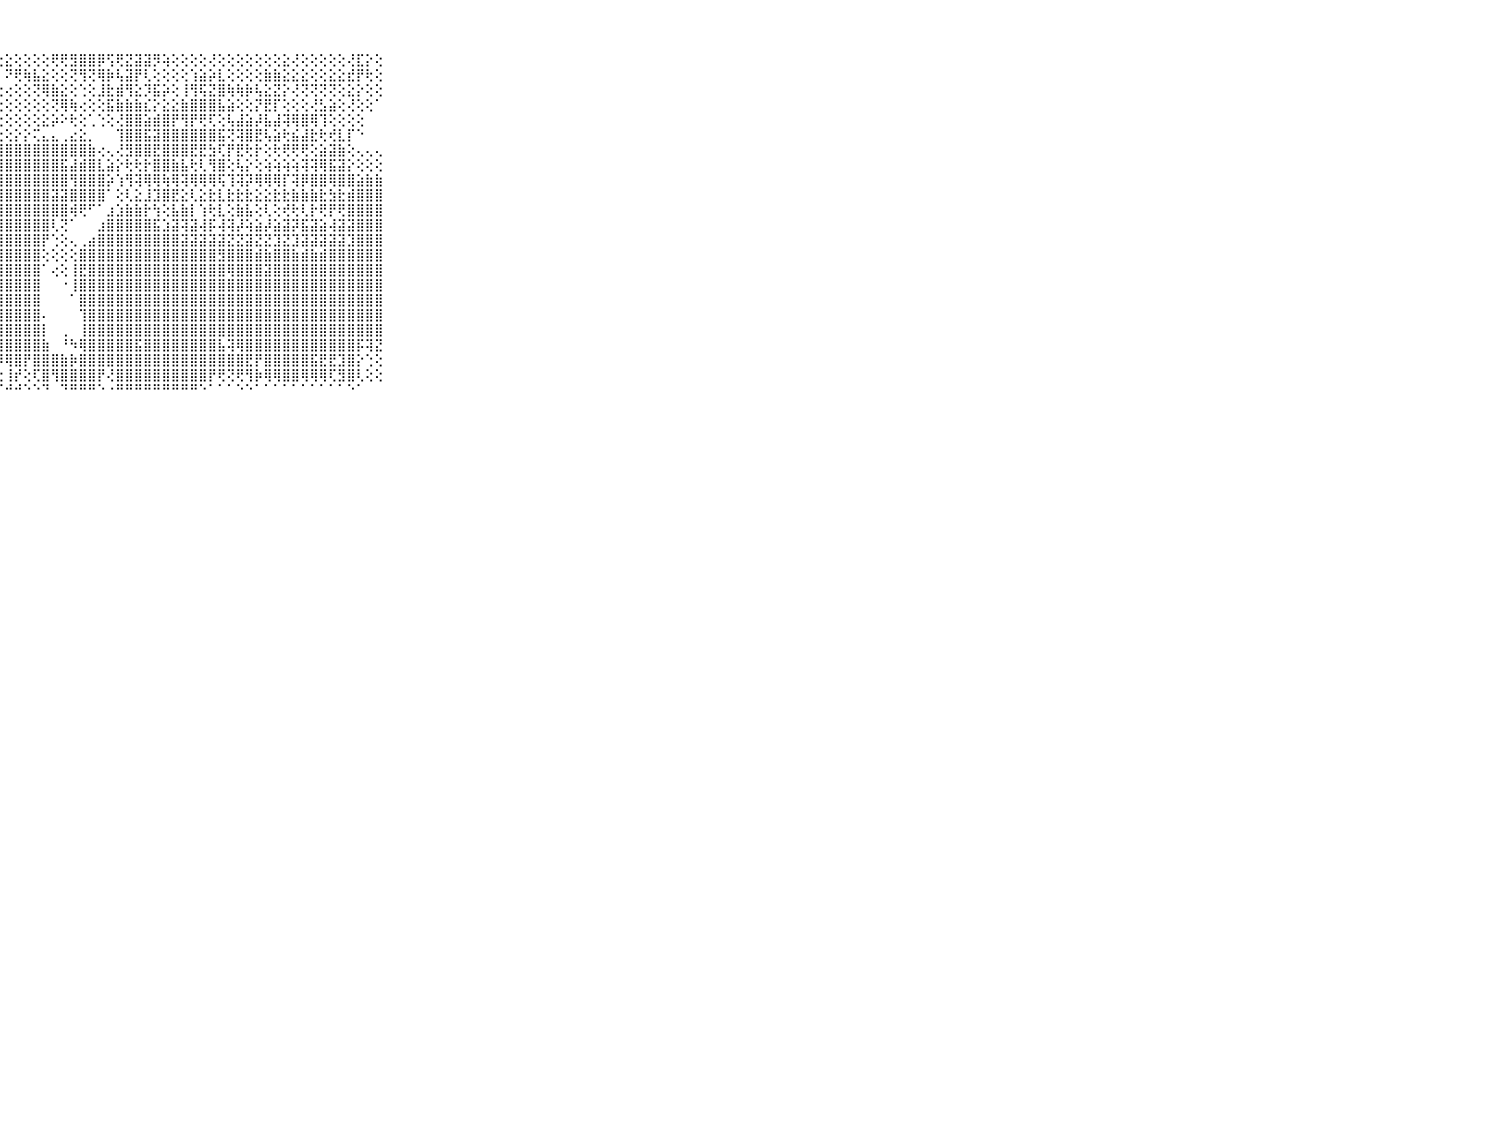

⠀⠀⠀⠀⠀⠀⠀⠀⠀⠀⠀⢕⢕⣵⣿⡿⢟⢝⠕⠕⠑⠑⠑⠑⠗⠵⢵⣕⣕⢕⢕⢕⢕⢟⢟⣻⣿⣿⡿⢫⢟⣝⣽⣽⡻⢵⢕⢕⢕⢕⢜⢕⢕⢕⢕⢕⢕⢕⣕⢜⢕⢕⢕⢕⢕⢜⣏⡕⢕⠀⠀⠀⠀⠀⠀⠀⠀⠀⠀⠀⠀
⠀⠀⠀⠀⠀⠀⠀⠀⠀⠀⠀⣼⣿⢟⠕⠜⠛⠛⢟⢟⢟⢻⢷⢷⠷⢔⠀⠁⠝⢟⢷⣧⣕⢕⢕⢝⢻⢝⢿⡷⢧⣽⡟⢇⢕⢕⢕⢕⢱⣵⡵⣇⢕⢕⢕⢕⣷⣷⣕⣕⣕⢕⢕⣕⣕⣞⡟⢗⢕⠀⠀⠀⠀⠀⠀⠀⠀⠀⠀⠀⠀
⠀⠀⠀⠀⠀⠀⠀⠀⠀⠀⠀⡿⢇⢕⢕⢕⢕⢕⢅⢅⢅⢅⢁⢕⢕⢔⢑⢕⢔⢕⢕⢝⢿⣷⣕⢕⢑⢕⣸⣗⣾⢻⣕⡹⣯⡵⢕⢸⢻⢯⣝⣿⢷⢷⡷⢧⣕⣝⡕⢜⢝⢝⢝⢝⢕⣕⡕⢕⢕⠀⠀⠀⠀⠀⠀⠀⠀⠀⠀⠀⠀
⠀⠀⠀⠀⠀⠀⠀⠀⠀⠀⠀⢕⢕⢕⢕⢕⢕⢕⢕⢕⢕⢕⢕⢕⢕⢕⢕⢕⢕⢕⢕⢕⢕⢝⢿⢷⢔⢕⢕⣯⣷⣷⣷⣎⡕⣕⣕⣷⣿⣿⣿⣧⣵⢕⢕⡝⣟⡏⢕⢕⢕⢜⣣⣵⢕⢜⢕⢕⠁⠀⠀⠀⠀⠀⠀⠀⠀⠀⠀⠀⠀
⠀⠀⠀⠀⠀⠀⠀⠀⠀⠀⠀⣵⣵⣵⣵⡕⢕⣕⡕⢕⢕⢕⢕⢕⢕⢕⢕⢕⢕⢕⢕⢕⣕⡵⠕⢗⢕⢁⢑⢕⢜⣿⣿⣵⣾⣿⡟⢻⡟⢟⢏⢕⢧⣼⣵⡼⣧⣼⢽⢿⣿⢿⢹⢕⢕⢕⢕⠀⠀⠀⠀⠀⠀⠀⠀⠀⠀⠀⠀⠀⠀
⠀⠀⠀⠀⠀⠀⠀⠀⠀⠀⠀⣿⣿⣿⣿⣿⣿⣿⣿⣷⣷⣷⣵⣵⣷⣕⣕⣕⢕⡕⡕⢍⣄⣄⢀⣔⣕⡀⠀⠀⢹⣿⣿⣯⣽⣿⣿⣿⣿⣿⣿⣯⢝⢽⣿⣟⢧⣵⢗⣮⣼⣗⢗⢞⣇⡏⠑⠀⠀⠀⠀⠀⠀⠀⠀⠀⠀⠀⠀⠀⠀
⠀⠀⠀⠀⠀⠀⠀⠀⠀⠀⠀⣿⣿⣿⣿⣿⣿⣿⣿⣿⣿⣿⣿⣿⣿⣿⣿⣿⣿⣿⣿⣿⣿⣿⣿⣿⣿⣷⢔⢄⢜⣻⣿⣿⣟⣿⣿⣿⣟⣟⣳⢏⡟⣟⢗⡗⢕⢗⢟⢟⢟⢕⣵⣽⣷⢕⢄⢄⢄⠀⠀⠀⠀⠀⠀⠀⠀⠀⠀⠀⠀
⠀⠀⠀⠀⠀⠀⠀⠀⠀⠀⠀⣿⣿⣿⣿⣿⣿⣿⣿⣿⣿⣿⣿⣿⣿⣿⣿⣿⣿⣿⣿⣿⣿⣿⣯⣼⣾⣿⣇⣵⡕⢗⢗⡗⣿⣿⣷⣧⢗⢇⢻⣿⢕⢧⡕⢕⢵⢵⢵⢵⢽⢽⢿⣯⣽⡕⢕⢕⢕⠀⠀⠀⠀⠀⠀⠀⠀⠀⠀⠀⠀
⠀⠀⠀⠀⠀⠀⠀⠀⠀⠀⠀⣿⣿⣿⣿⣿⣿⣿⣿⣿⣿⣿⣿⣿⣿⣿⣿⣿⣿⣿⣿⣿⣿⣿⣿⢻⣿⣿⣿⡵⢱⢻⢽⢿⢿⢷⢿⢽⢿⢿⢿⢯⢹⢽⡽⢿⢿⢿⡏⢽⡿⣿⣿⢿⣿⣿⣵⣷⣷⠀⠀⠀⠀⠀⠀⠀⠀⠀⠀⠀⠀
⠀⠀⠀⠀⠀⠀⠀⠀⠀⠀⠀⣿⣿⣿⣿⣿⣿⣿⣿⣿⣿⣿⣿⣿⣿⣿⣿⣿⣿⣿⣿⣿⣿⣽⣽⣿⣿⣿⣿⠁⢕⢇⣕⣸⣹⣿⣟⣕⢇⣕⣗⣇⣗⣗⣗⣕⣕⣗⣗⣷⣷⣷⣗⣳⣗⣾⣿⣿⣿⠀⠀⠀⠀⠀⠀⠀⠀⠀⠀⠀⠀
⠀⠀⠀⠀⠀⠀⠀⠀⠀⠀⠀⣿⣿⣿⣿⣿⣿⣿⣿⣿⣿⣿⣿⣿⣿⣿⣿⣿⣿⣿⣿⣿⣿⣿⣿⢾⢟⠋⠁⣰⣱⣷⣷⡗⢳⢕⣧⣷⡇⢱⢗⣇⢕⣷⣧⢕⢇⢕⢞⢗⢇⡗⢟⡟⢟⣿⣿⣿⣿⠀⠀⠀⠀⠀⠀⠀⠀⠀⠀⠀⠀
⠀⠀⠀⠀⠀⠀⠀⠀⠀⠀⠀⣿⣿⣿⣿⣿⣿⣿⣿⣿⣿⣿⣿⣿⣿⣿⣿⣿⣿⣿⣿⣿⣿⢇⢝⠁⠀⠀⣰⣿⣿⣿⣿⣿⣯⣱⣽⢽⣽⢼⡯⢼⢽⡼⢵⣵⡼⣵⣽⡽⣯⣽⣵⢼⣽⣽⣿⣿⣿⠀⠀⠀⠀⠀⠀⠀⠀⠀⠀⠀⠀
⠀⠀⠀⠀⠀⠀⠀⠀⠀⠀⠀⣿⣿⣿⣿⣿⣿⣿⣿⣿⣿⣿⣿⣿⣿⣿⣿⣿⣿⣿⣿⣿⡟⢑⢕⢄⢀⣴⣿⣿⣿⣿⣿⣿⣿⣿⣿⣽⣽⣽⣽⣽⣝⣝⣽⣝⣝⣹⣝⣹⣽⣽⣽⣽⣽⣹⣿⣿⣿⠀⠀⠀⠀⠀⠀⠀⠀⠀⠀⠀⠀
⠀⠀⠀⠀⠀⠀⠀⠀⠀⠀⠀⣿⣿⣿⣿⣿⣿⣿⣿⣿⣿⣿⣿⣿⣿⣿⣿⣿⣿⣿⣿⣿⢕⢕⢕⢕⣿⣿⣿⣿⣿⣿⣿⣿⣿⣿⣿⣿⣿⣿⣿⣻⣿⣿⣿⣾⣷⣿⣿⣷⣾⣷⣾⣿⣿⣿⣿⣿⣿⠀⠀⠀⠀⠀⠀⠀⠀⠀⠀⠀⠀
⠀⠀⠀⠀⠀⠀⠀⠀⠀⠀⠀⣿⣿⣿⣿⣿⣿⣿⣿⣿⣿⣿⣿⣿⣿⣿⣿⣿⣿⣿⣿⣿⠁⢔⢕⢸⣟⣿⣿⣿⣿⣿⣿⣿⣿⣿⣿⣿⣿⣿⣿⣿⢿⣿⣿⣿⣽⣿⣿⣿⣿⣿⣿⣿⣿⣿⣿⣿⣿⠀⠀⠀⠀⠀⠀⠀⠀⠀⠀⠀⠀
⠀⠀⠀⠀⠀⠀⠀⠀⠀⠀⠀⣿⣿⣿⣿⣿⣿⣿⣿⣿⣿⣿⣿⣿⣿⣿⣿⣿⣿⣿⣿⣿⠀⠀⠐⢸⣿⣿⣿⣿⣿⣿⣿⣿⣿⣿⣿⣿⣿⣿⣿⣿⣿⣿⣿⣿⣿⣿⣿⣿⣿⣿⣿⣿⣿⣿⣿⣿⣿⠀⠀⠀⠀⠀⠀⠀⠀⠀⠀⠀⠀
⠀⠀⠀⠀⠀⠀⠀⠀⠀⠀⠀⣿⣿⣿⣿⣿⣿⣿⣿⣿⣿⣿⣿⣿⣿⣿⣿⣿⣿⣿⣿⣿⠀⠀⠀⠁⣿⣿⣿⣿⣿⣿⣿⣿⣿⣿⣿⣿⣿⣿⣿⣿⣿⣿⣿⣿⣿⣿⣿⣿⣿⣿⣿⣿⣿⣿⣿⣿⣿⠀⠀⠀⠀⠀⠀⠀⠀⠀⠀⠀⠀
⠀⠀⠀⠀⠀⠀⠀⠀⠀⠀⠀⣿⣿⣿⣿⣿⣿⣿⣿⣿⣿⣿⣿⣿⣿⣿⣿⣿⣿⣿⣿⣿⠄⠀⠀⠀⢹⣿⣿⣿⣿⣿⣿⣿⣿⣿⣿⣿⣿⣿⣿⣿⣿⣿⣿⣿⣿⣿⣿⣿⣿⣿⣿⣿⣿⣿⣿⣿⣿⠀⠀⠀⠀⠀⠀⠀⠀⠀⠀⠀⠀
⠀⠀⠀⠀⠀⠀⠀⠀⠀⠀⠀⣿⣿⣿⣿⣿⣿⣿⣿⣿⣿⣿⣿⣿⣿⣿⣿⣿⣿⣿⣿⣿⡇⠀⢀⠀⢸⣿⣿⣿⣿⣿⣿⣿⣿⣿⣿⣿⣿⣿⣿⣿⣿⣿⣿⣿⣿⣿⣿⣿⣿⣿⣿⣿⣿⣿⣿⣿⣿⠀⠀⠀⠀⠀⠀⠀⠀⠀⠀⠀⠀
⠀⠀⠀⠀⠀⠀⠀⠀⠀⠀⠀⣿⣿⣿⣿⣿⣿⣿⣿⣿⣿⣿⣿⣿⣾⡟⢿⣿⣿⣿⣿⣿⣷⠀⠘⠳⢿⣿⣿⣿⣿⣿⣯⣿⣿⣿⣿⣿⣿⣿⣿⣧⢽⢿⣿⣿⣿⣿⣿⣿⣿⣿⣿⣿⣿⣿⡯⢽⣝⠀⠀⠀⠀⠀⠀⠀⠀⠀⠀⠀⠀
⠀⠀⠀⠀⠀⠀⠀⠀⠀⠀⠀⢟⢟⢟⢟⢟⢟⢟⢟⢟⢟⢟⣿⣟⣵⢾⢿⡿⢿⣿⡟⣿⣿⣿⣷⡷⣿⣿⣿⣿⣿⣿⣿⣿⣿⣿⣿⣿⣿⣿⣿⣿⣿⣿⣟⡟⣿⣿⣿⣿⣿⣯⣟⣟⣹⣿⡕⢑⢕⠀⠀⠀⠀⠀⠀⠀⠀⠀⠀⠀⠀
⠀⠀⠀⠀⠀⠀⠀⠀⠀⠀⠀⢕⢕⢕⢕⢕⢕⢕⢕⣕⣕⢵⡸⢻⢏⢱⣷⣔⢸⡞⢕⢏⣿⢻⣿⣿⣿⣿⡟⢜⣿⣿⣿⣿⣿⣿⣿⣿⣿⣿⡟⢟⢝⢟⢻⡷⢿⢿⣿⣿⢿⢿⢿⢏⣻⣿⢇⢕⢕⠀⠀⠀⠀⠀⠀⠀⠀⠀⠀⠀⠀
⠀⠀⠀⠀⠀⠀⠀⠀⠀⠀⠀⠑⠑⠑⠑⠑⠑⠑⠓⠛⠓⠓⠓⠓⠓⠚⠛⠋⠚⠚⠑⠑⠙⠀⠙⠛⠛⠛⠑⠐⠛⠛⠛⠛⠛⠛⠛⠛⠛⠑⠁⠁⠁⠑⠑⠁⠁⠁⠁⠁⠁⠁⠁⠁⠁⠑⠁⠀⠀⠀⠀⠀⠀⠀⠀⠀⠀⠀⠀⠀⠀